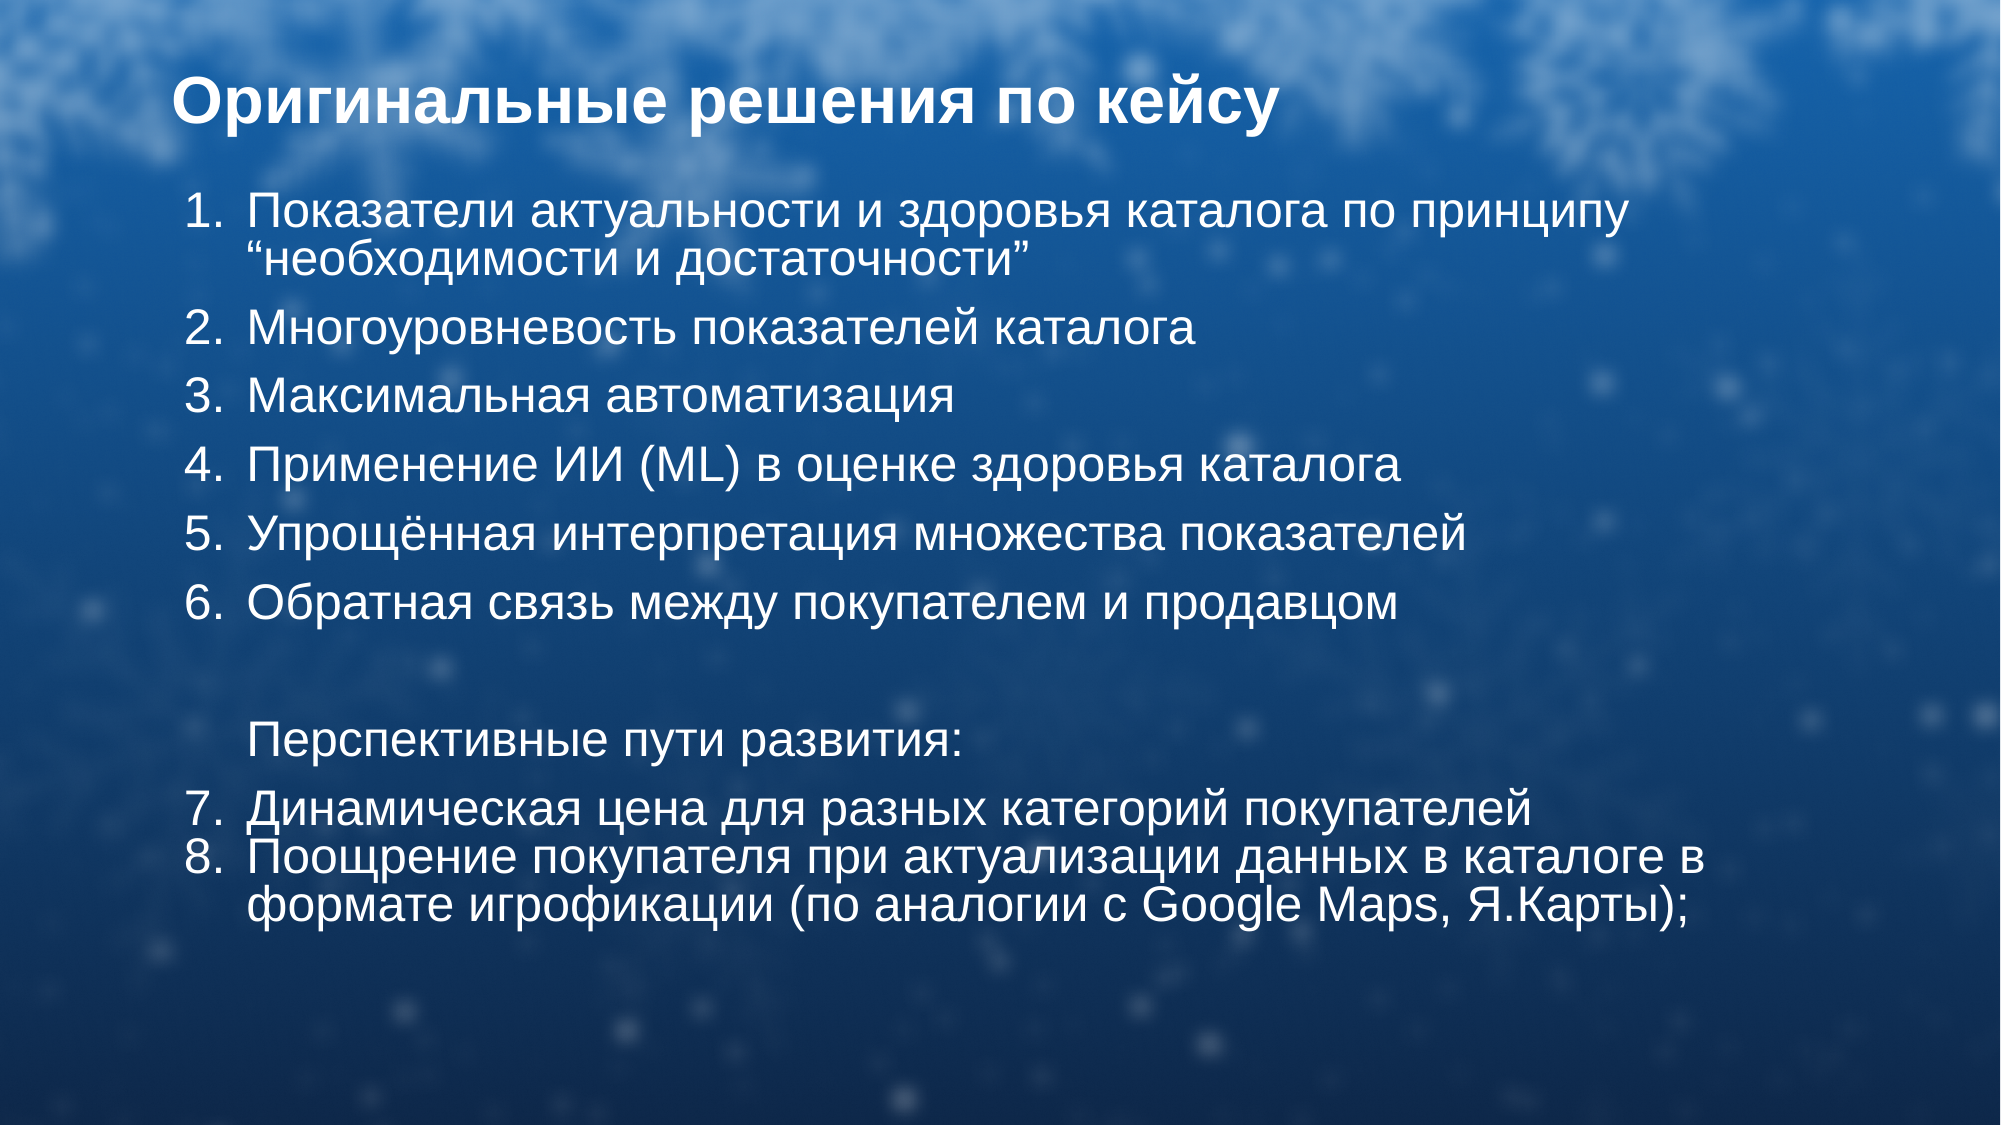

# Оригинальные решения по кейсу
Показатели актуальности и здоровья каталога по принципу “необходимости и достаточности”
Многоуровневость показателей каталога
Максимальная автоматизация
Применение ИИ (ML) в оценке здоровья каталога
Упрощённая интерпретация множества показателей
Обратная связь между покупателем и продавцом

Перспективные пути развития:
Динамическая цена для разных категорий покупателей
Поощрение покупателя при актуализации данных в каталоге в формате игрофикации (по аналогии с Google Maps, Я.Карты);